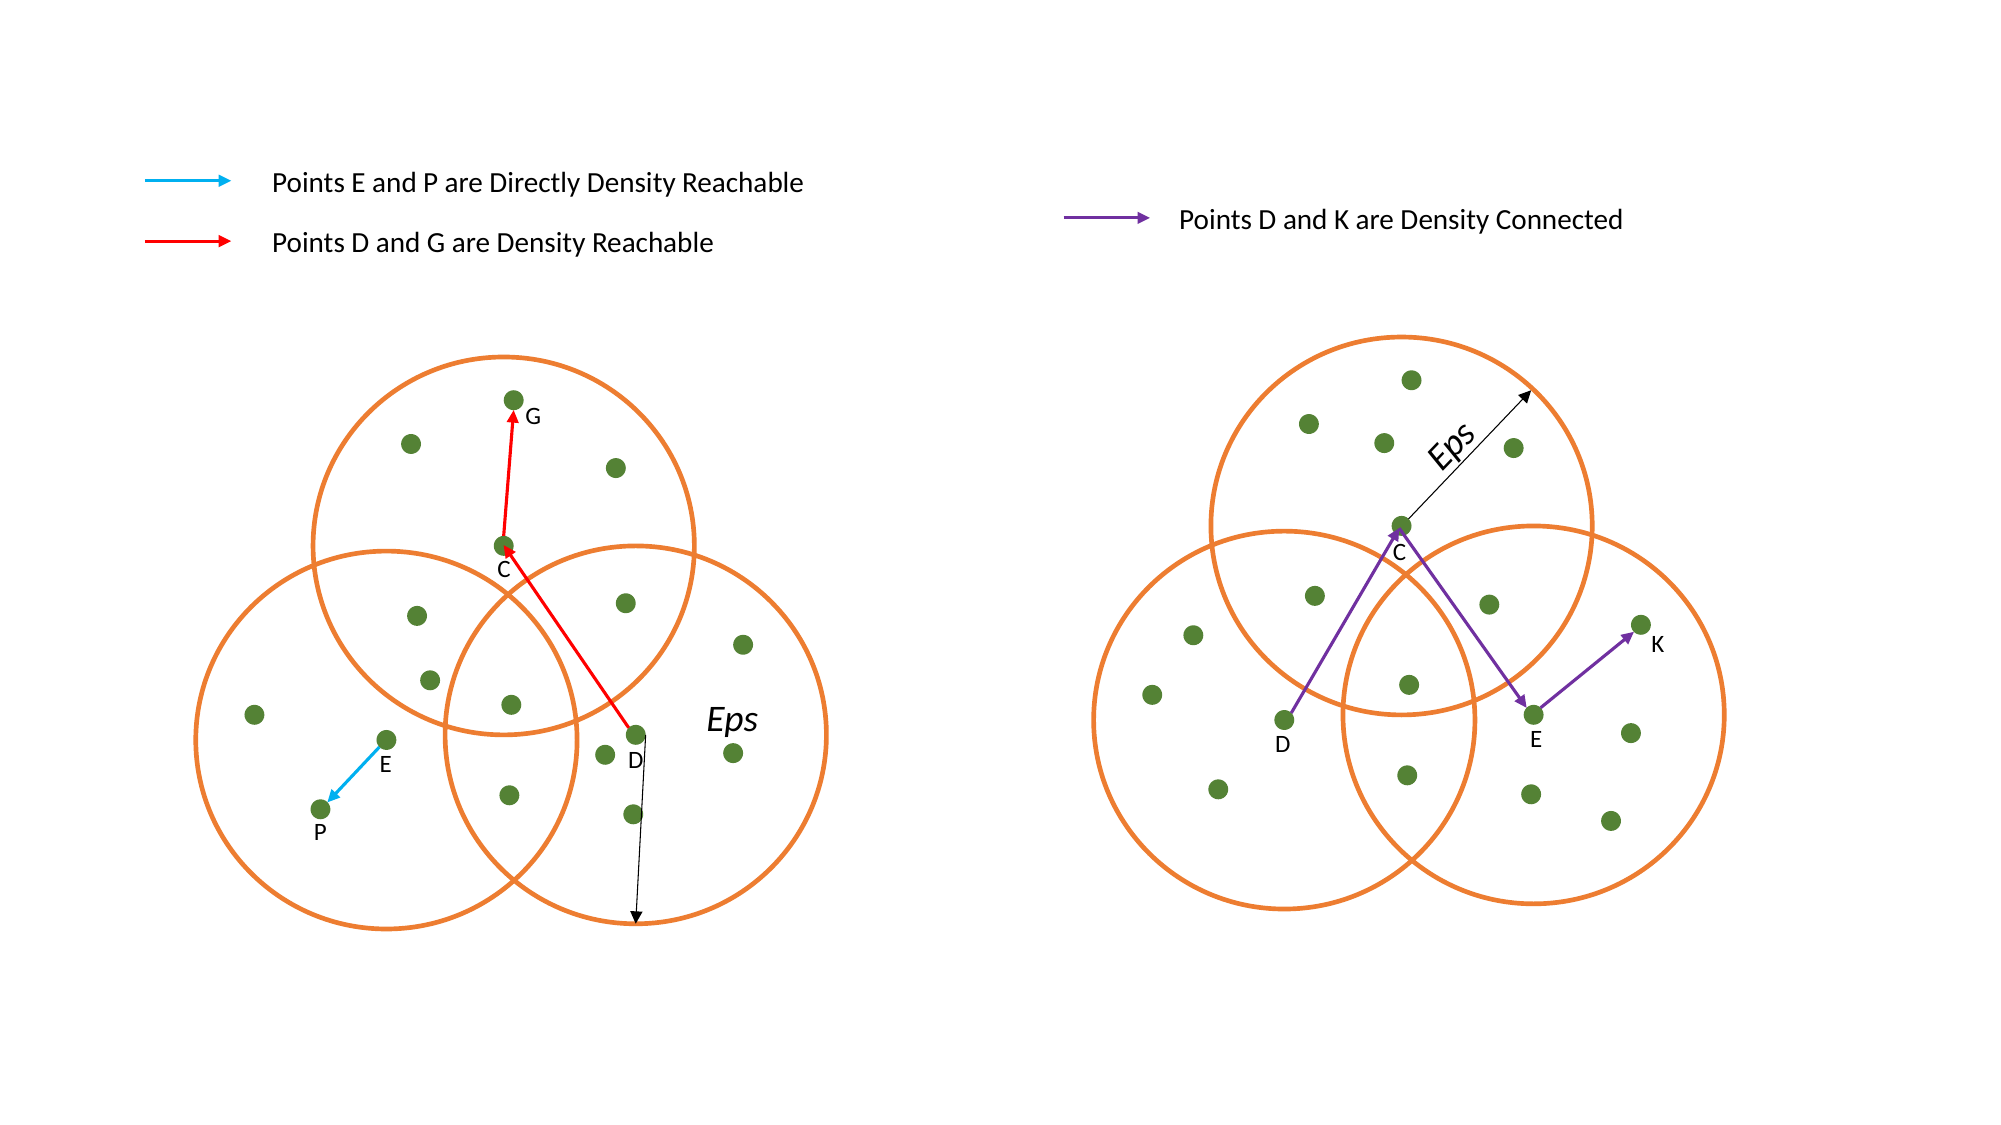

Points E and P are Directly Density Reachable
Points D and K are Density Connected
Points D and G are Density Reachable

G
Eps

C

C

K

Eps

E
D

D
E

P